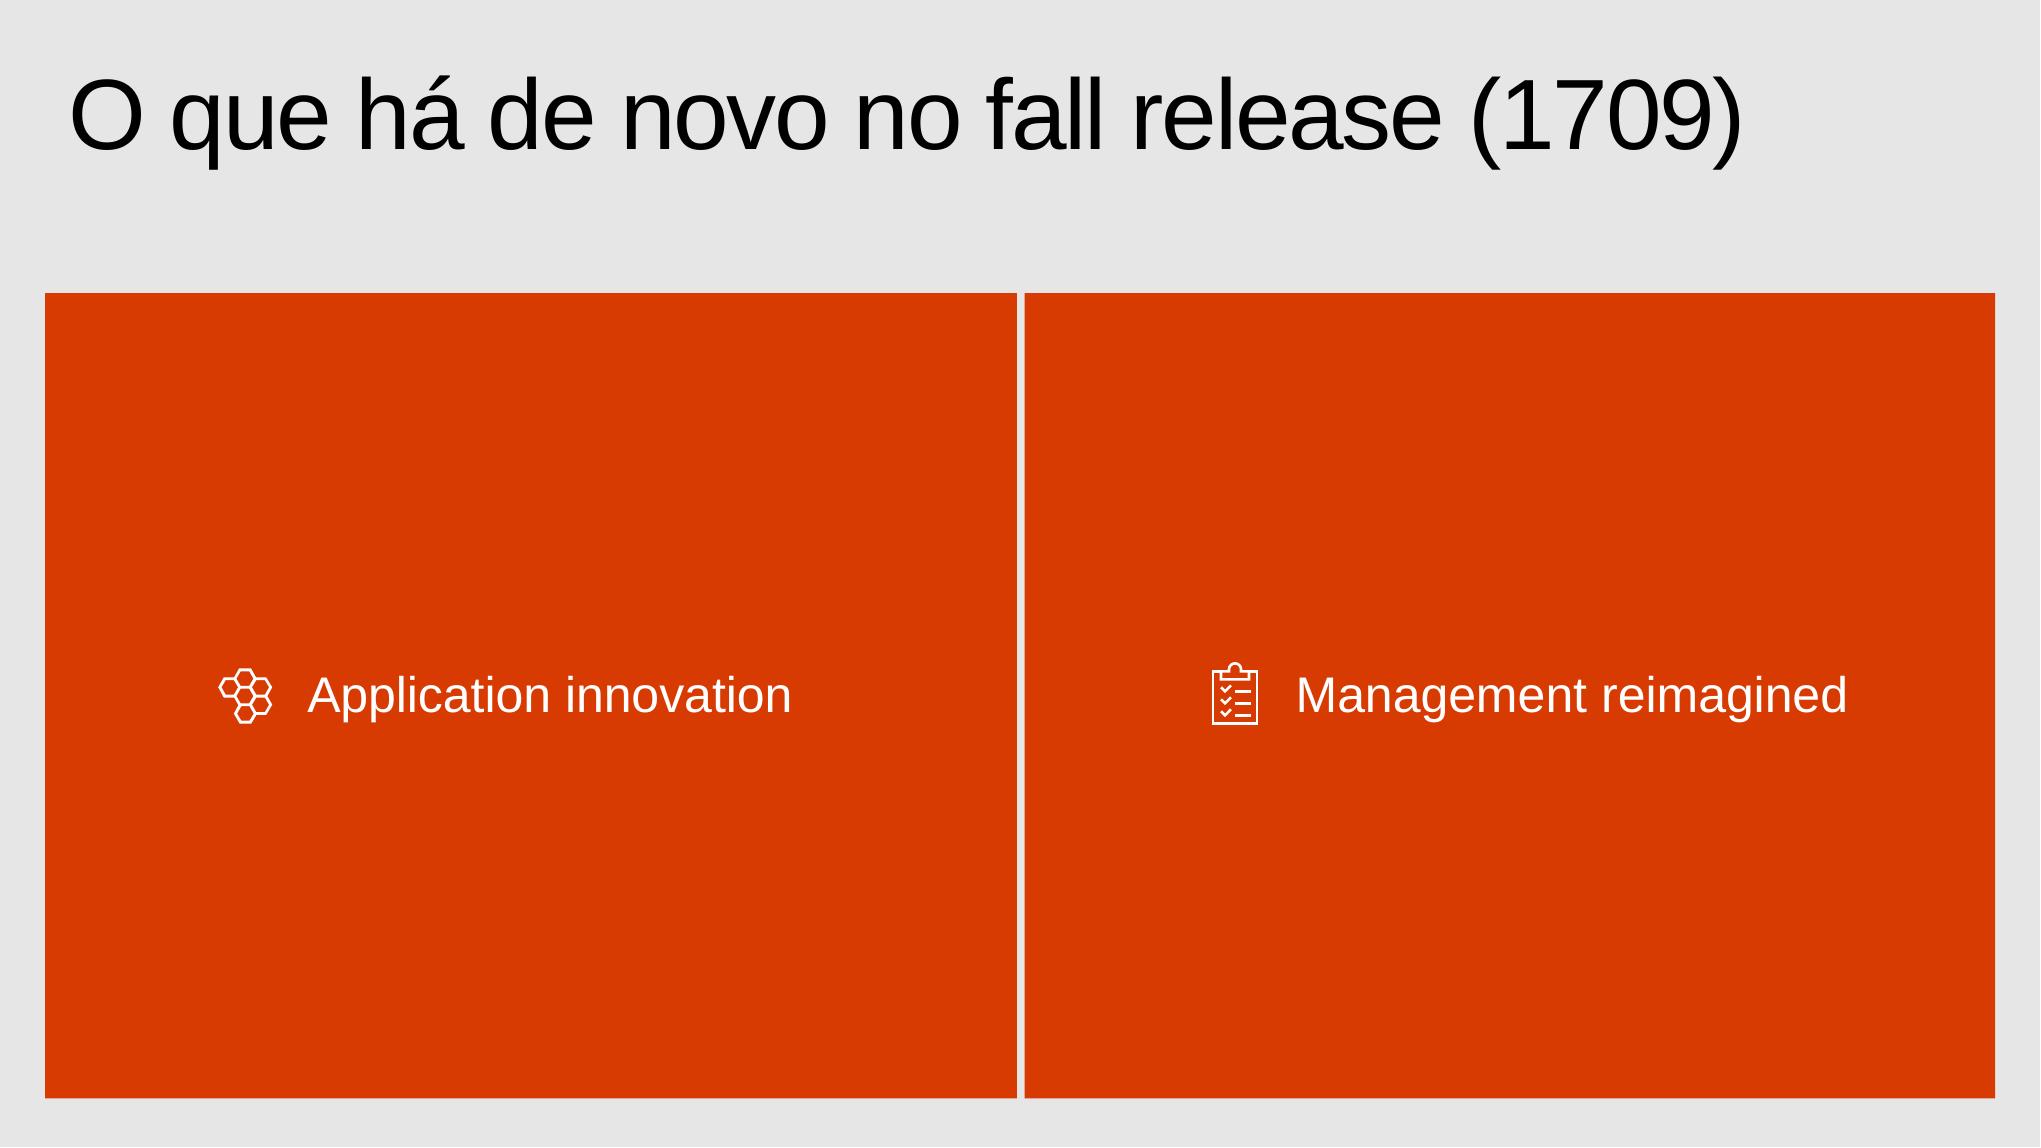

# O que há de novo no fall release (1709)

Application innovation
Management reimagined